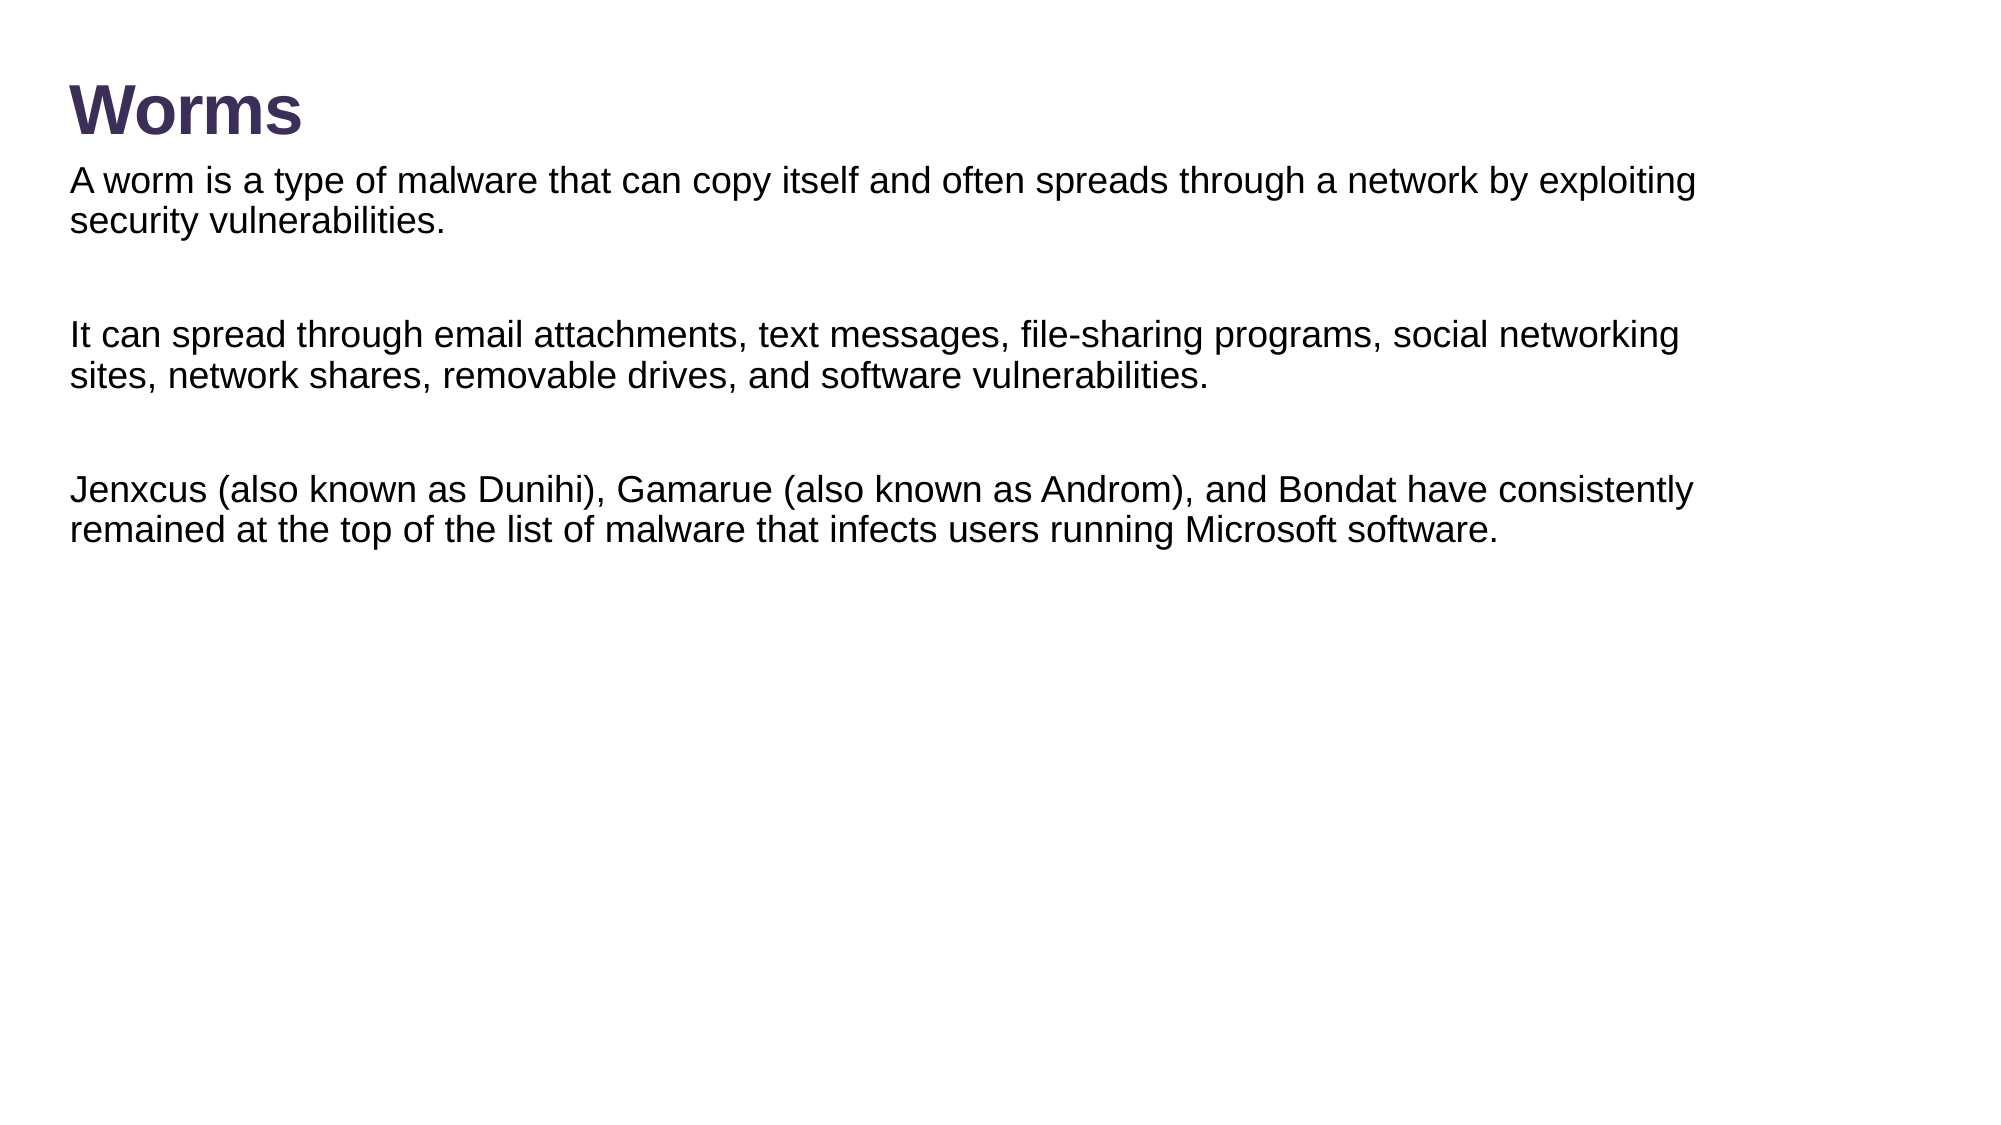

# Worms
A worm is a type of malware that can copy itself and often spreads through a network by exploiting security vulnerabilities.

It can spread through email attachments, text messages, file-sharing programs, social networking sites, network shares, removable drives, and software vulnerabilities.

Jenxcus (also known as Dunihi), Gamarue (also known as Androm), and Bondat have consistently remained at the top of the list of malware that infects users running Microsoft software.